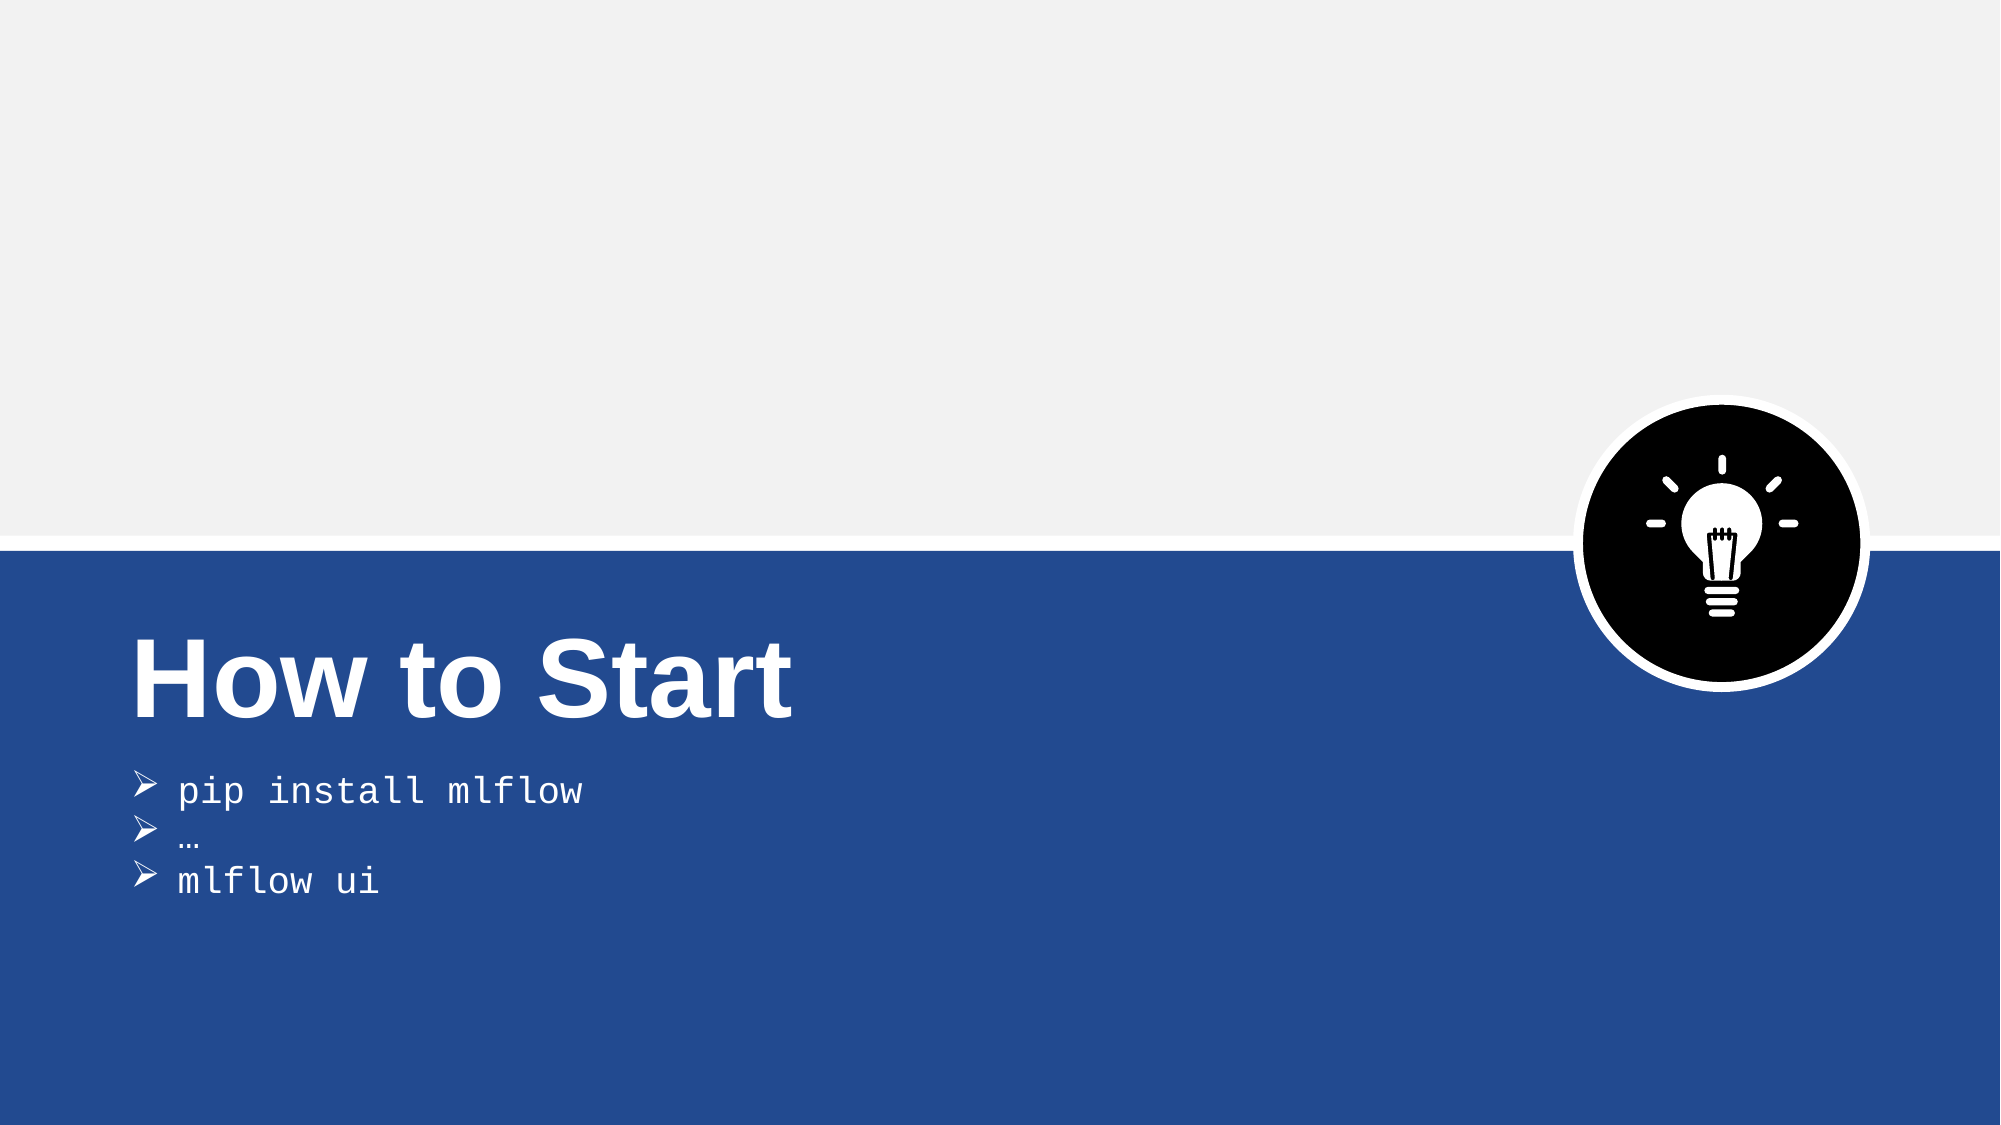

How to Start
pip install mlflow
…
mlflow ui